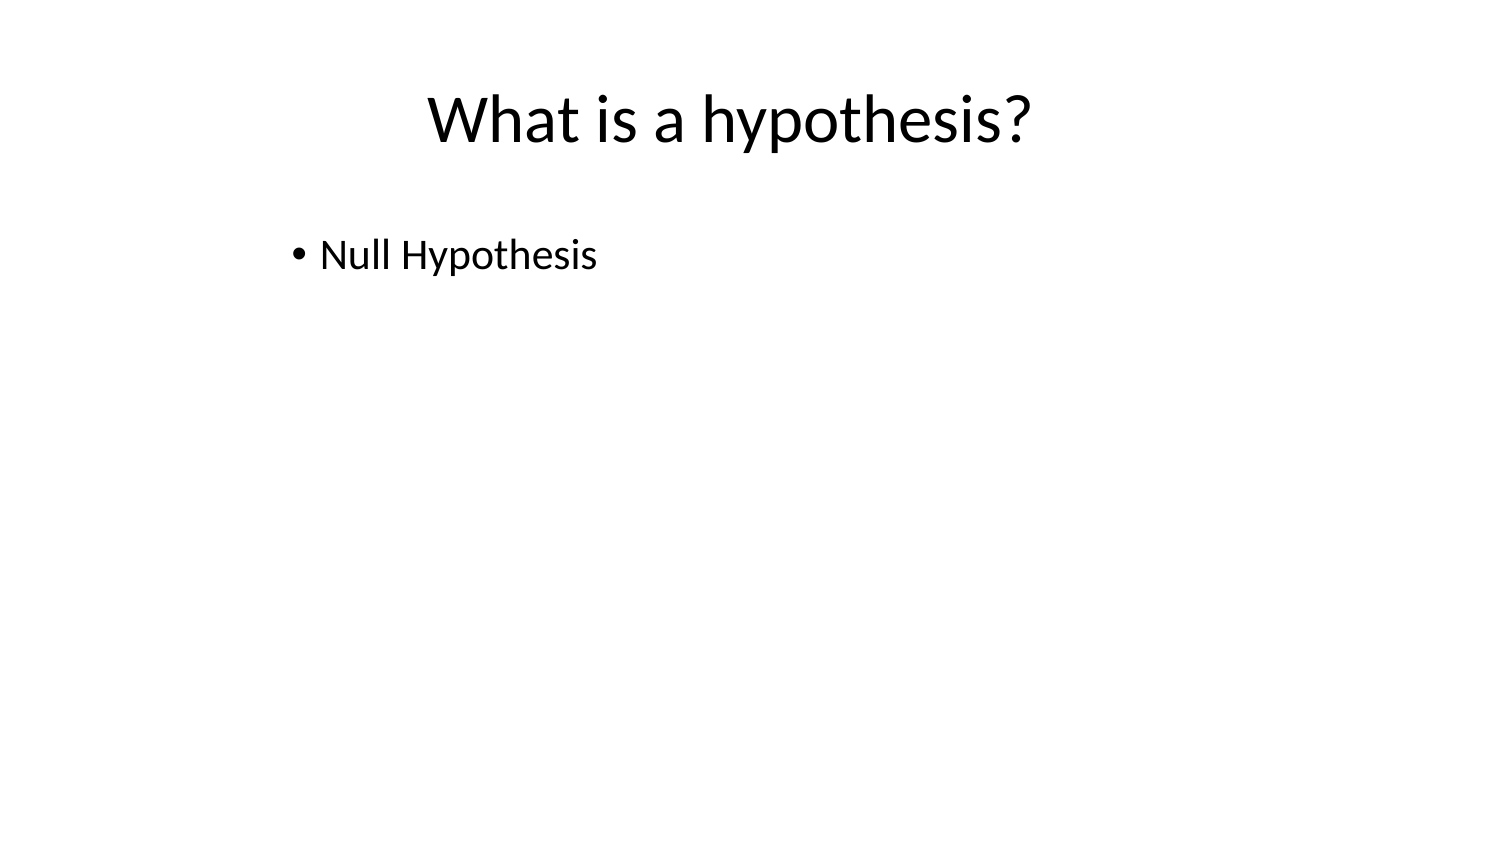

# What is a hypothesis?
Null Hypothesis